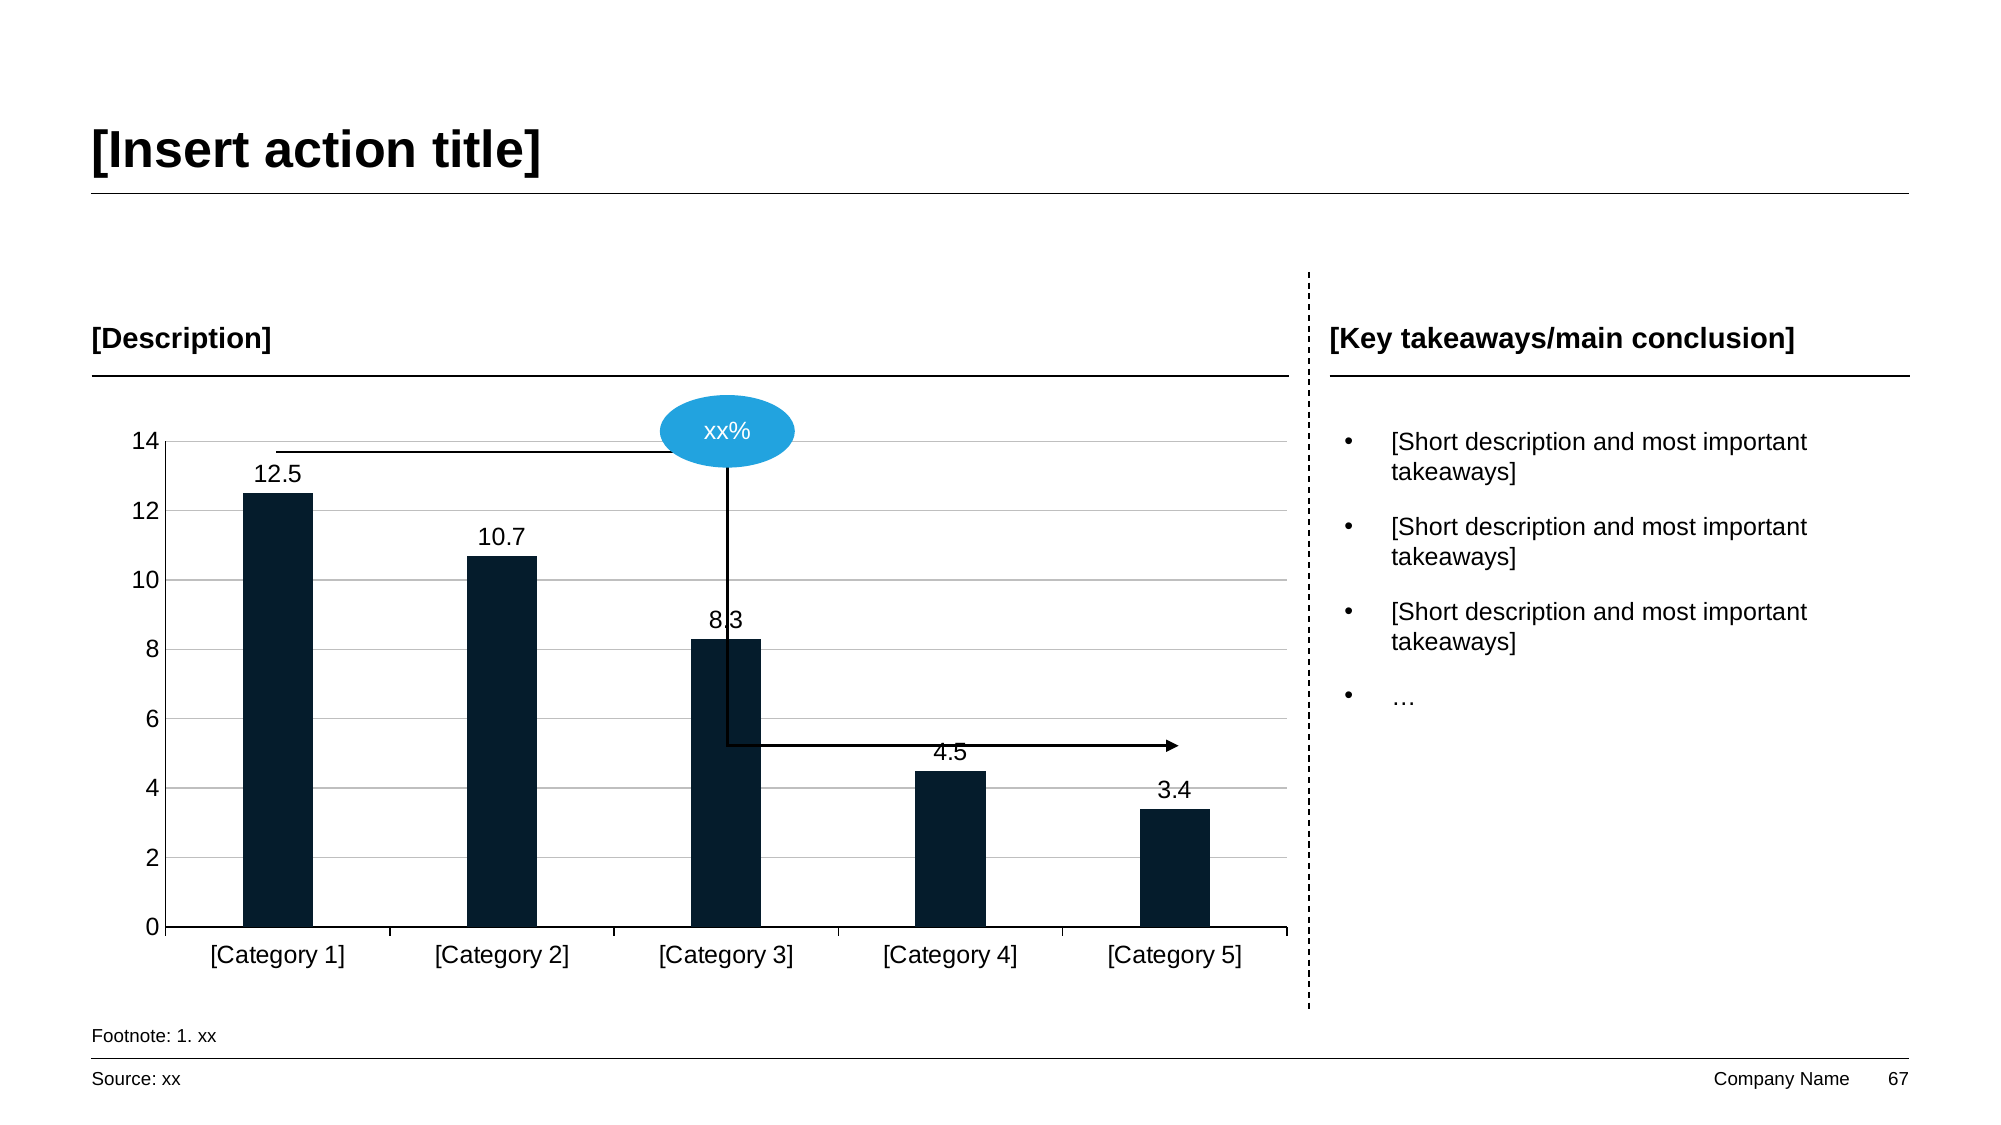

# [Insert action title]

[Description]
[Key takeaways/main conclusion]
xx%

### Chart

| Category | Users (M) |
|---|---|
| [Category 1] | 12.5 |
| [Category 2] | 10.7 |
| [Category 3] | 8.3 |
| [Category 4] | 4.5 |
| [Category 5] | 3.4 |
[Short description and most important takeaways]
[Short description and most important takeaways]
[Short description and most important takeaways]
…
Footnote: 1. xx
Source: xx